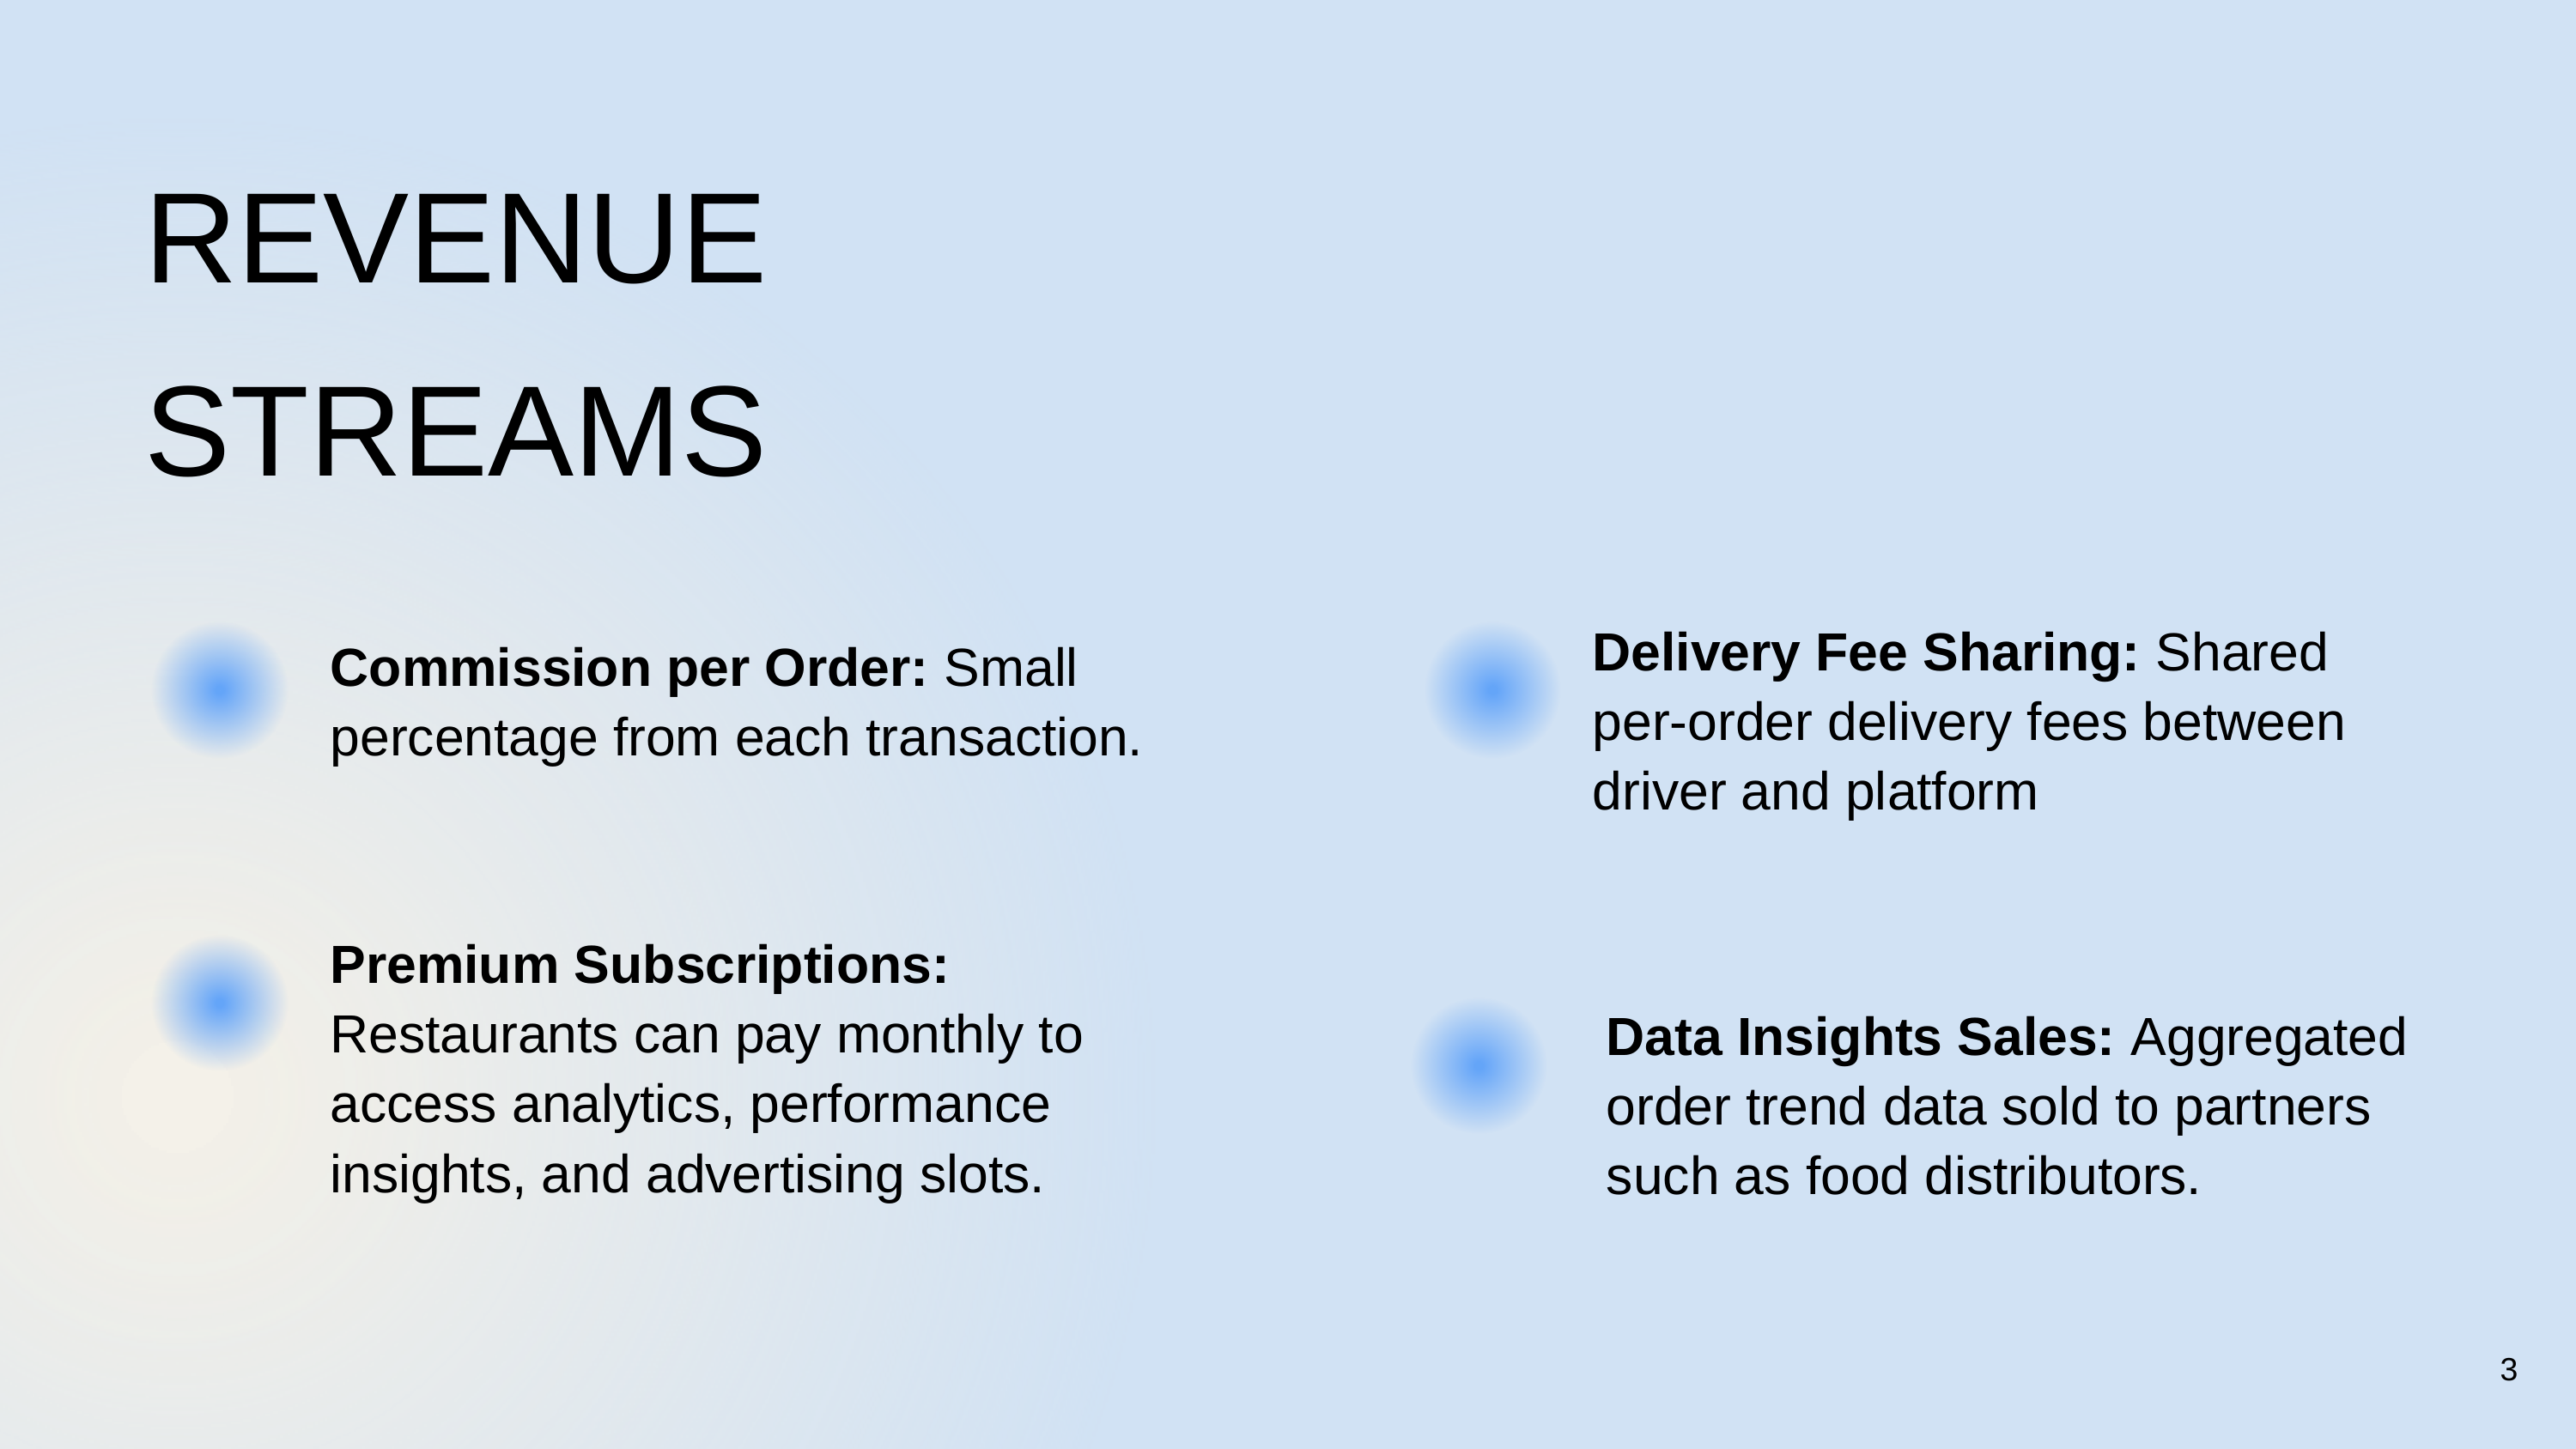

REVENUE STREAMS

Commission per Order: Small percentage from each transaction.

Delivery Fee Sharing: Shared per-order delivery fees between driver and platform

Premium Subscriptions: Restaurants can pay monthly to access analytics, performance insights, and advertising slots.

Data Insights Sales: Aggregated order trend data sold to partners such as food distributors.
3